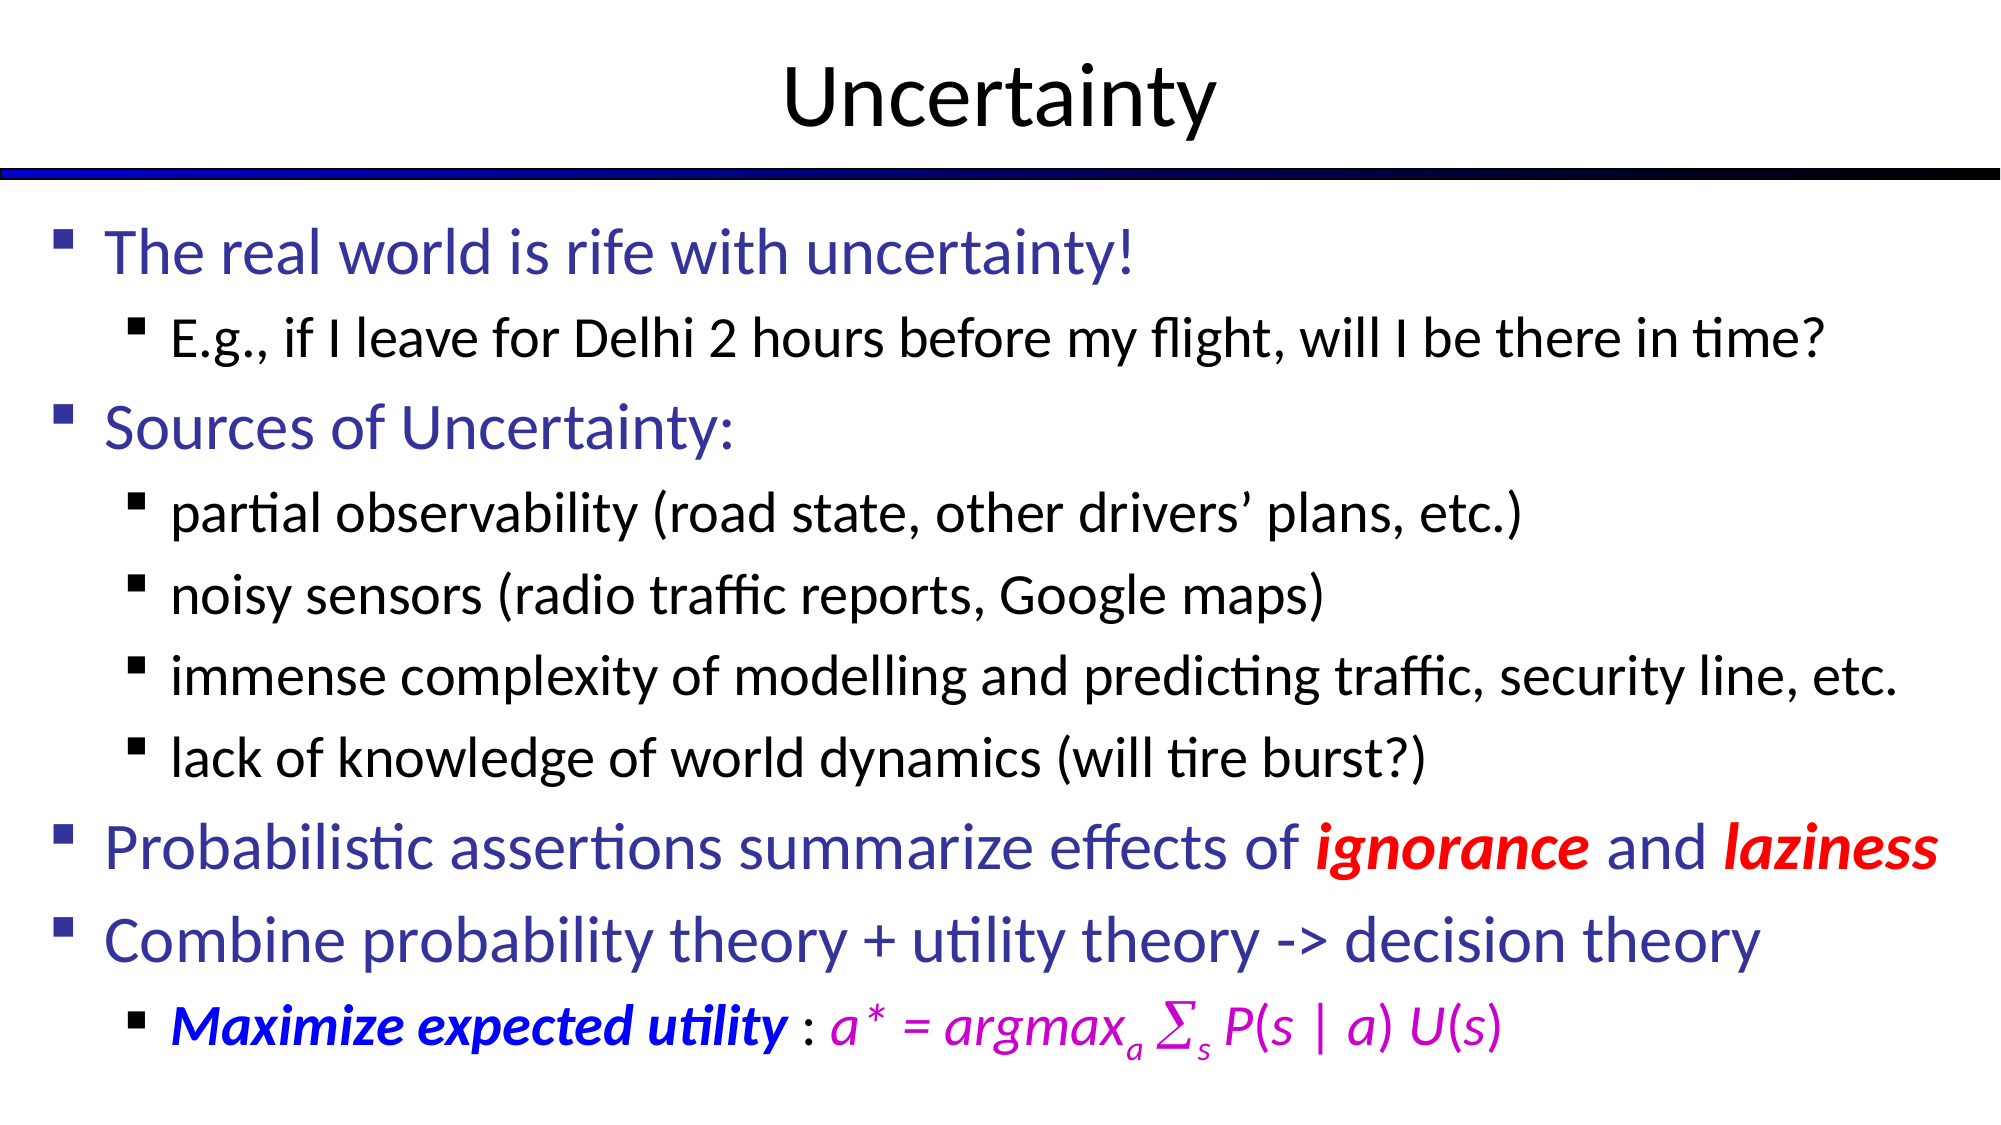

# Uncertainty
The real world is rife with uncertainty!
E.g., if I leave for Delhi 2 hours before my flight, will I be there in time?
Sources of Uncertainty:
partial observability (road state, other drivers’ plans, etc.)
noisy sensors (radio traffic reports, Google maps)
immense complexity of modelling and predicting traffic, security line, etc.
lack of knowledge of world dynamics (will tire burst?)
Probabilistic assertions summarize effects of ignorance and laziness
Combine probability theory + utility theory -> decision theory
Maximize expected utility : a* = argmaxa ∑s P(s | a) U(s)